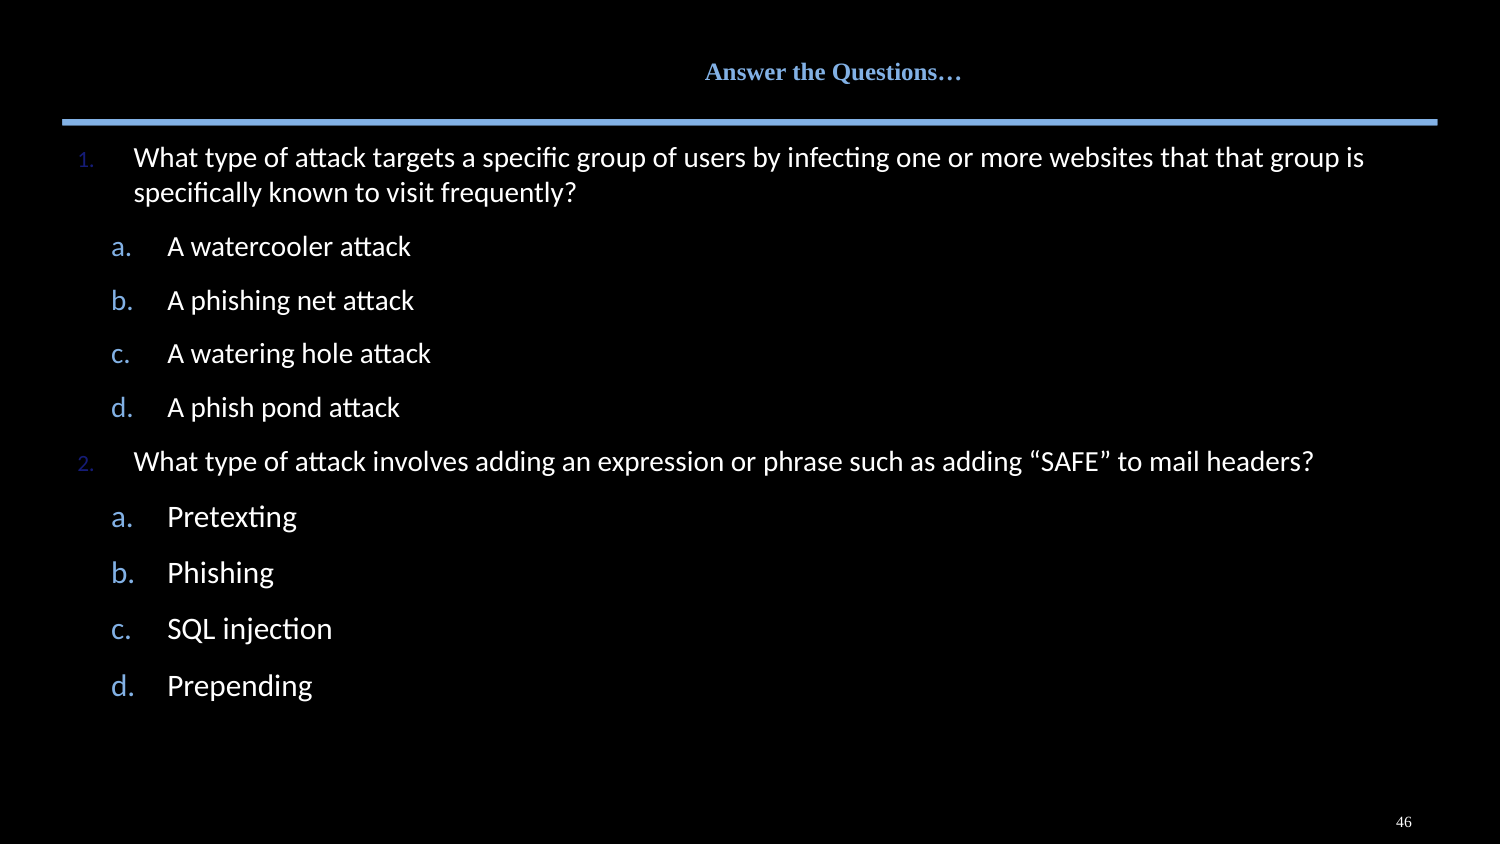

# Answer the Questions…
What type of attack targets a specific group of users by infecting one or more websites that that group is specifically known to visit frequently?
A watercooler attack
A phishing net attack
A watering hole attack
A phish pond attack
What type of attack involves adding an expression or phrase such as adding “SAFE” to mail headers?
Pretexting
Phishing
SQL injection
Prepending

46